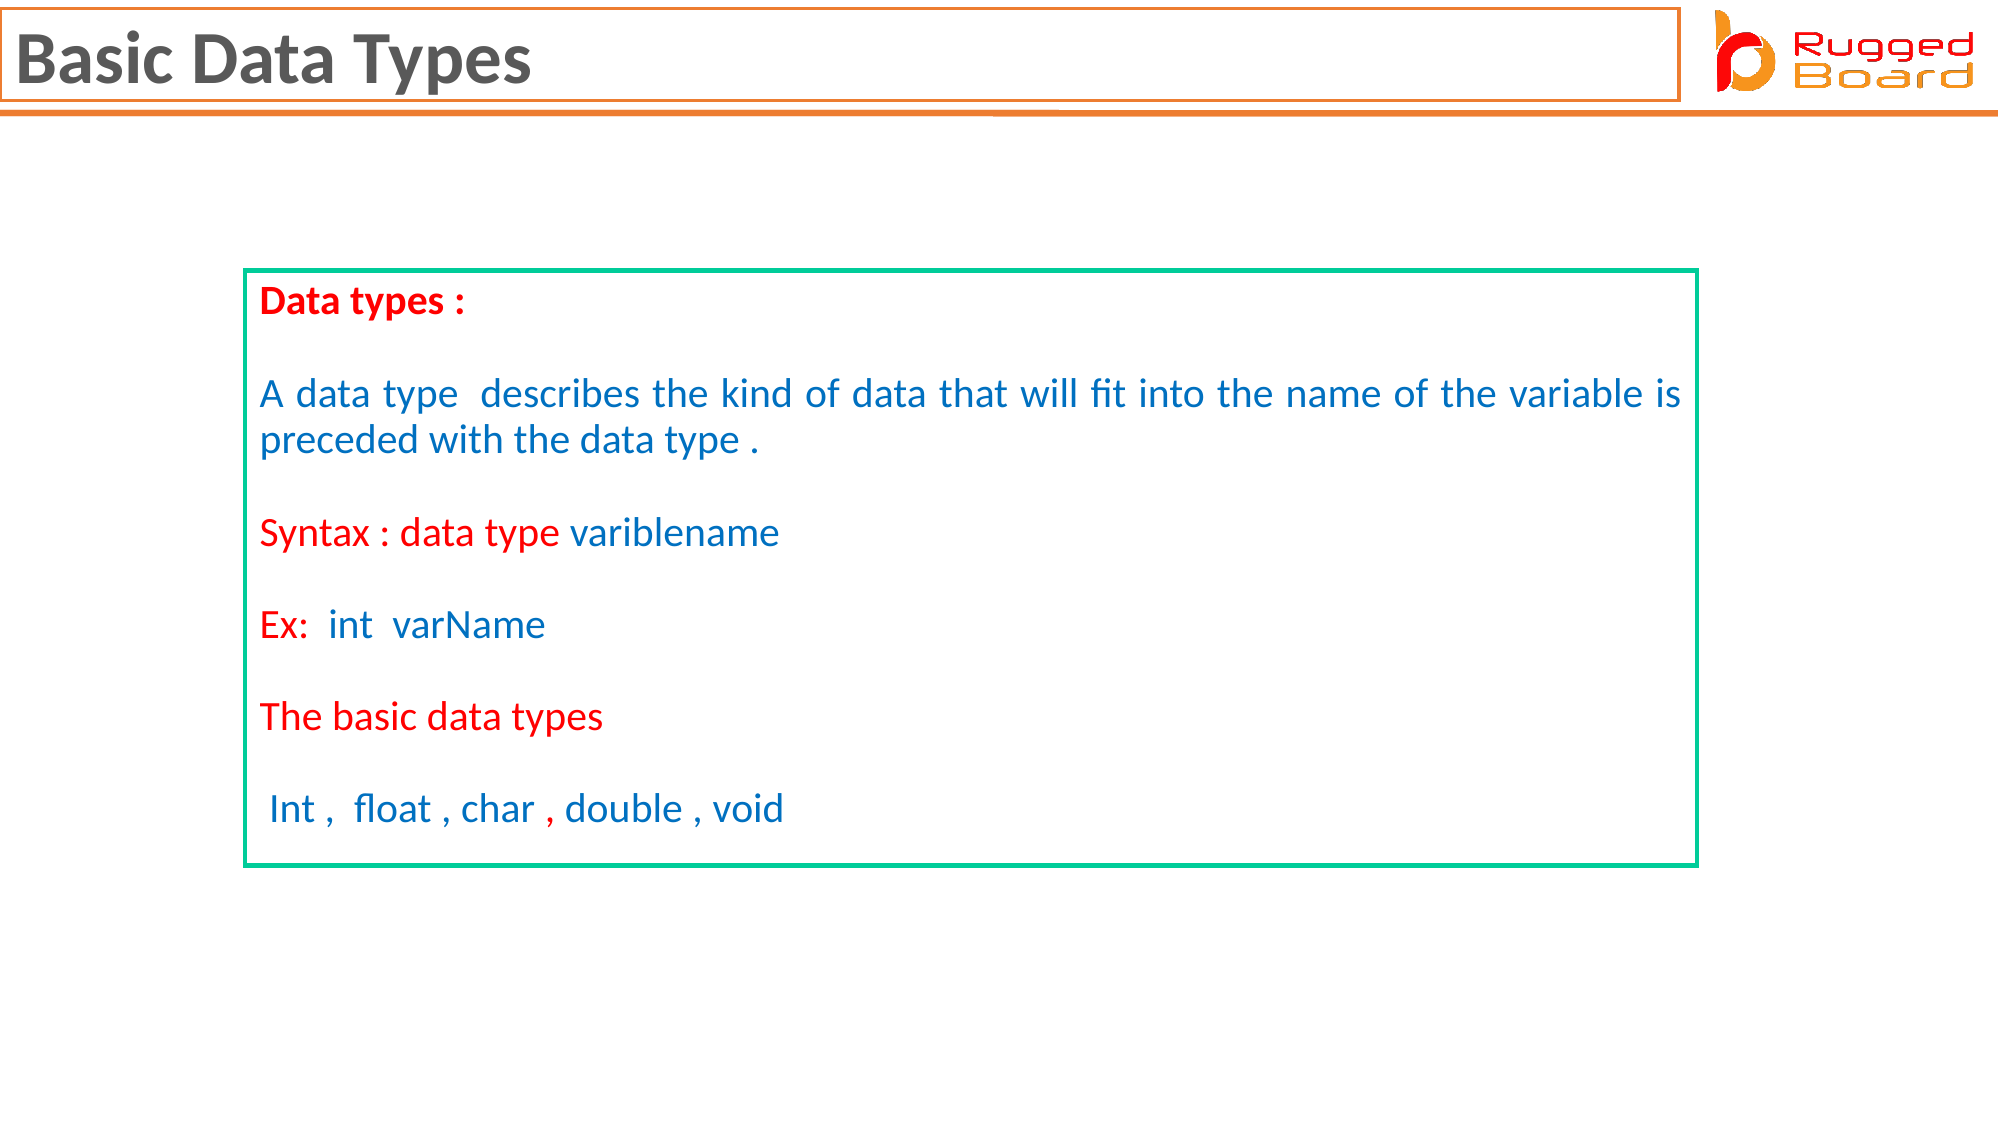

Basic Data Types

Data types :
A data type  describes the kind of data that will fit into the name of the variable is preceded with the data type .
Syntax : data type variblename
Ex:  int  varName
The basic data types
 Int ,  float , char , double , void